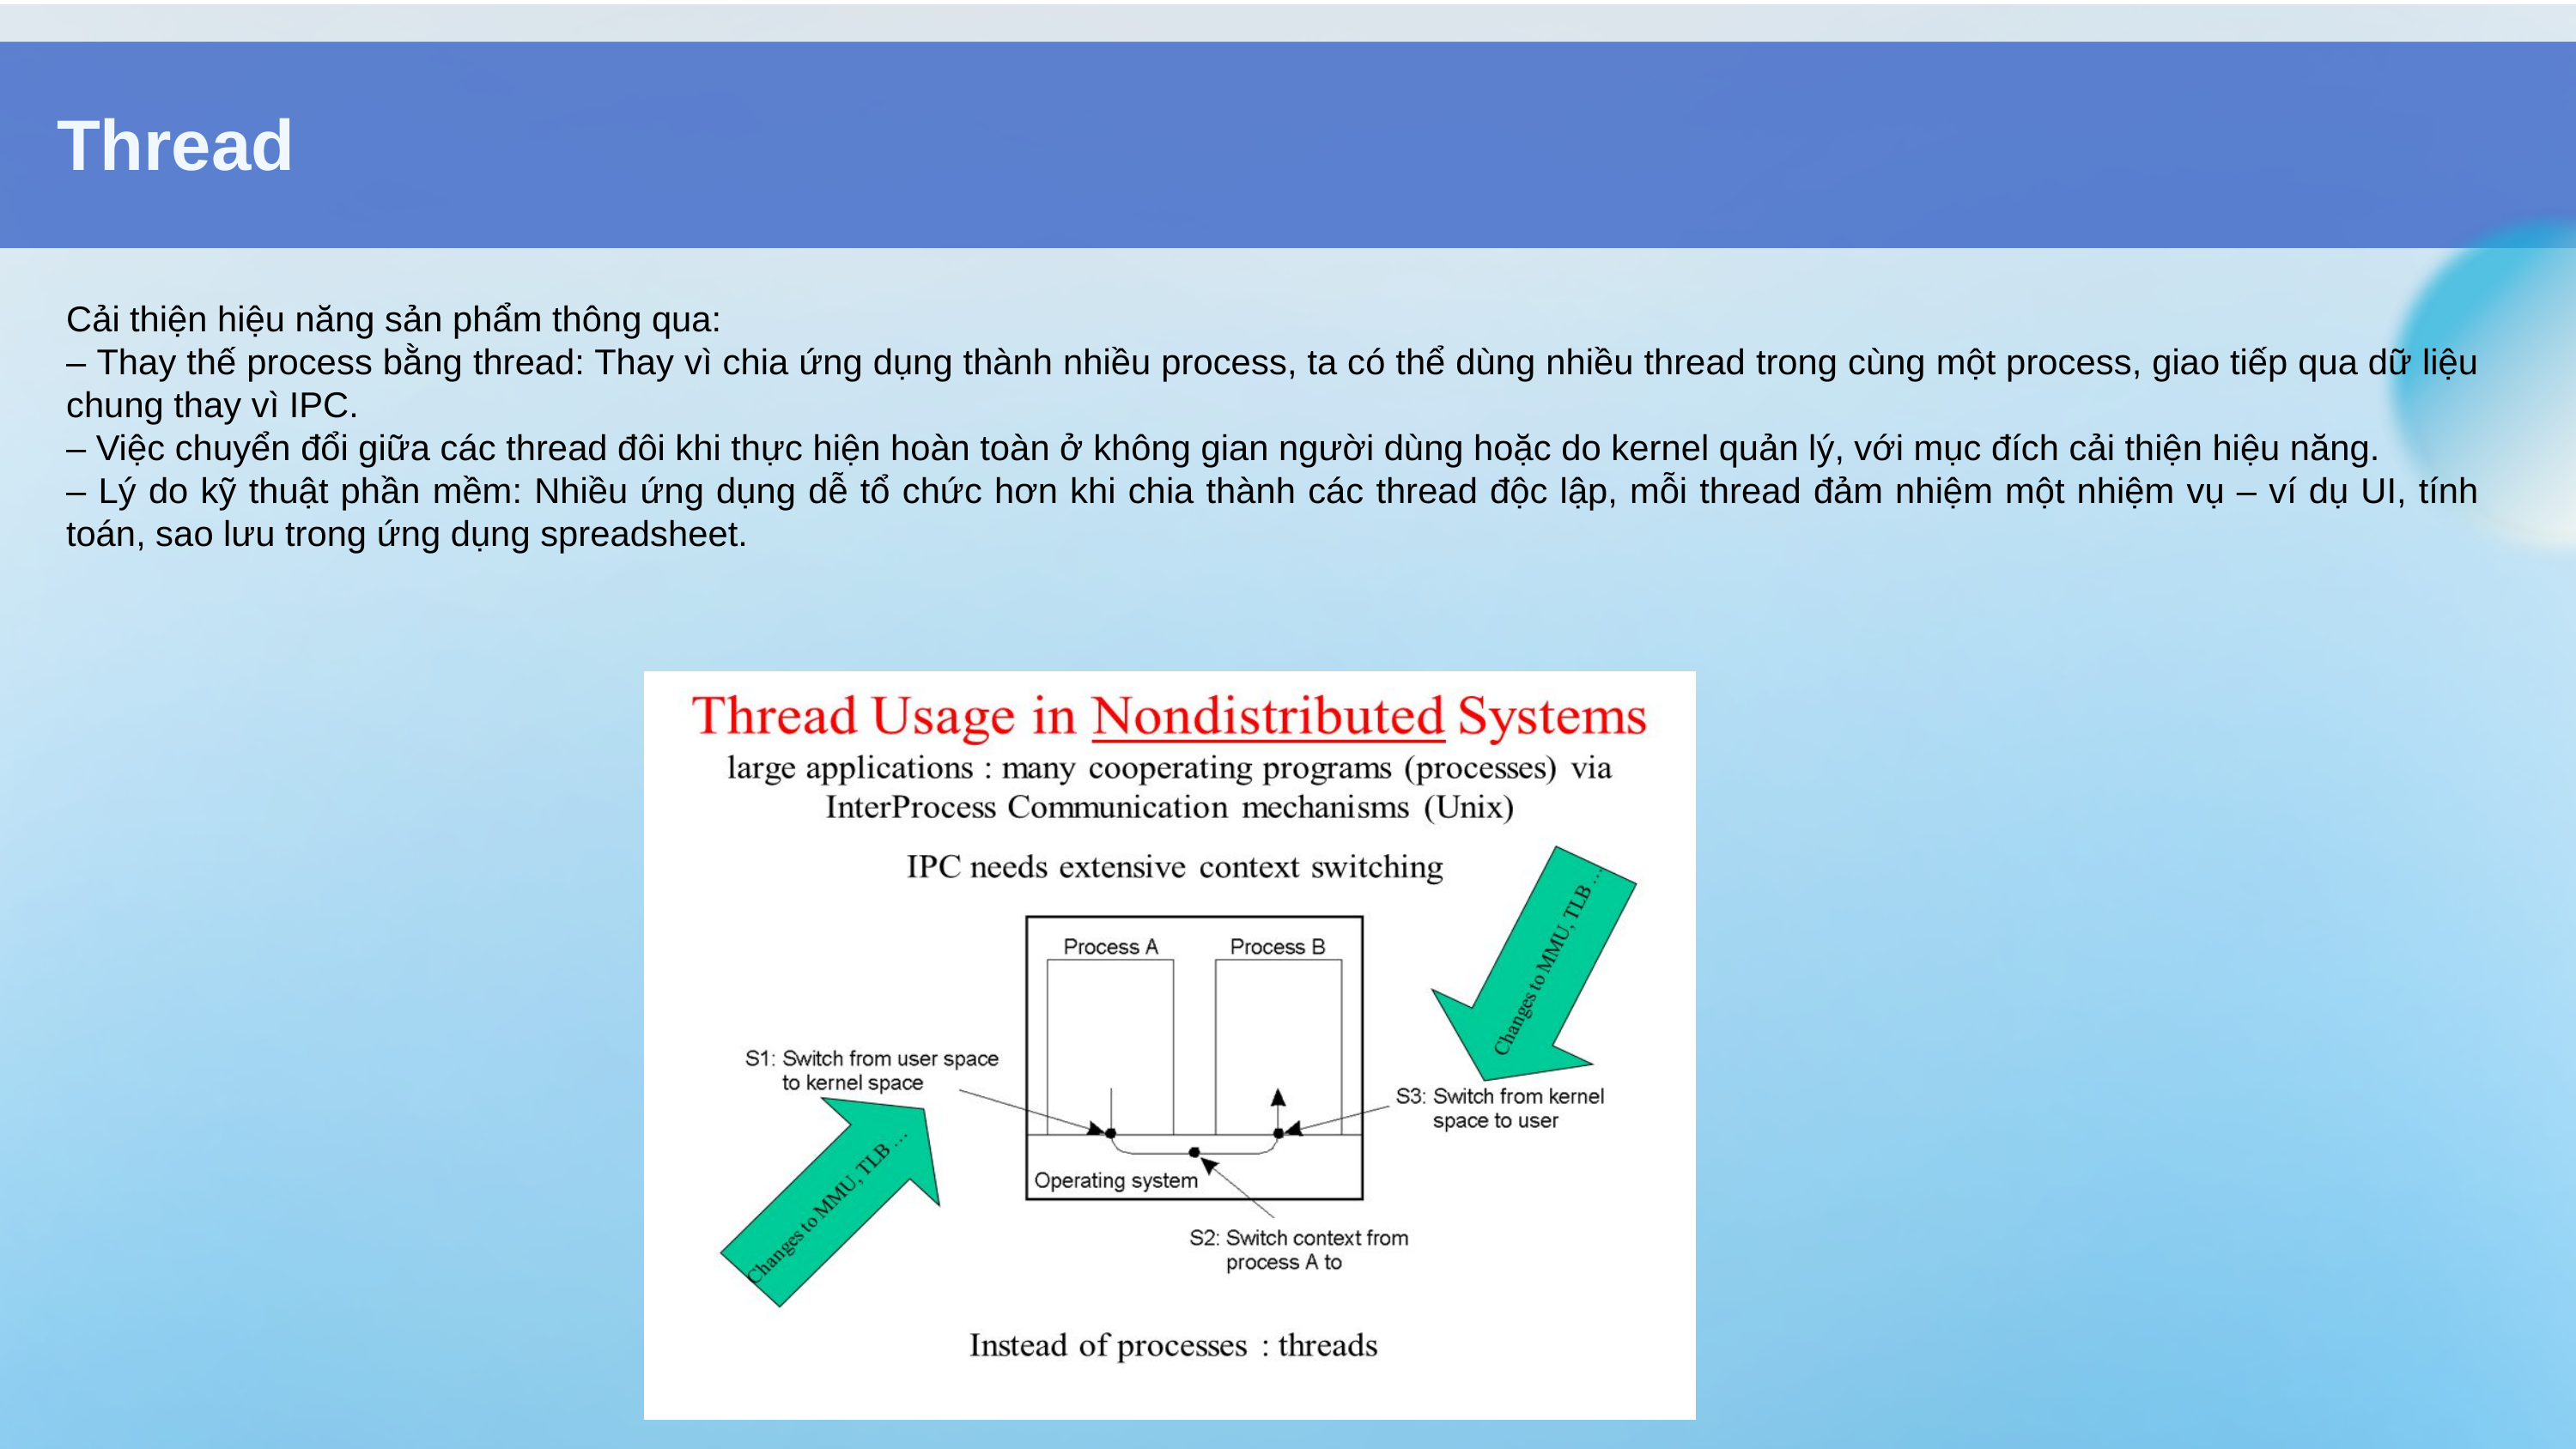

Thread

Cải thiện hiệu năng sản phẩm thông qua:
– Thay thế process bằng thread: Thay vì chia ứng dụng thành nhiều process, ta có thể dùng nhiều thread trong cùng một process, giao tiếp qua dữ liệu chung thay vì IPC.
– Việc chuyển đổi giữa các thread đôi khi thực hiện hoàn toàn ở không gian người dùng hoặc do kernel quản lý, với mục đích cải thiện hiệu năng.
– Lý do kỹ thuật phần mềm: Nhiều ứng dụng dễ tổ chức hơn khi chia thành các thread độc lập, mỗi thread đảm nhiệm một nhiệm vụ – ví dụ UI, tính toán, sao lưu trong ứng dụng spreadsheet.